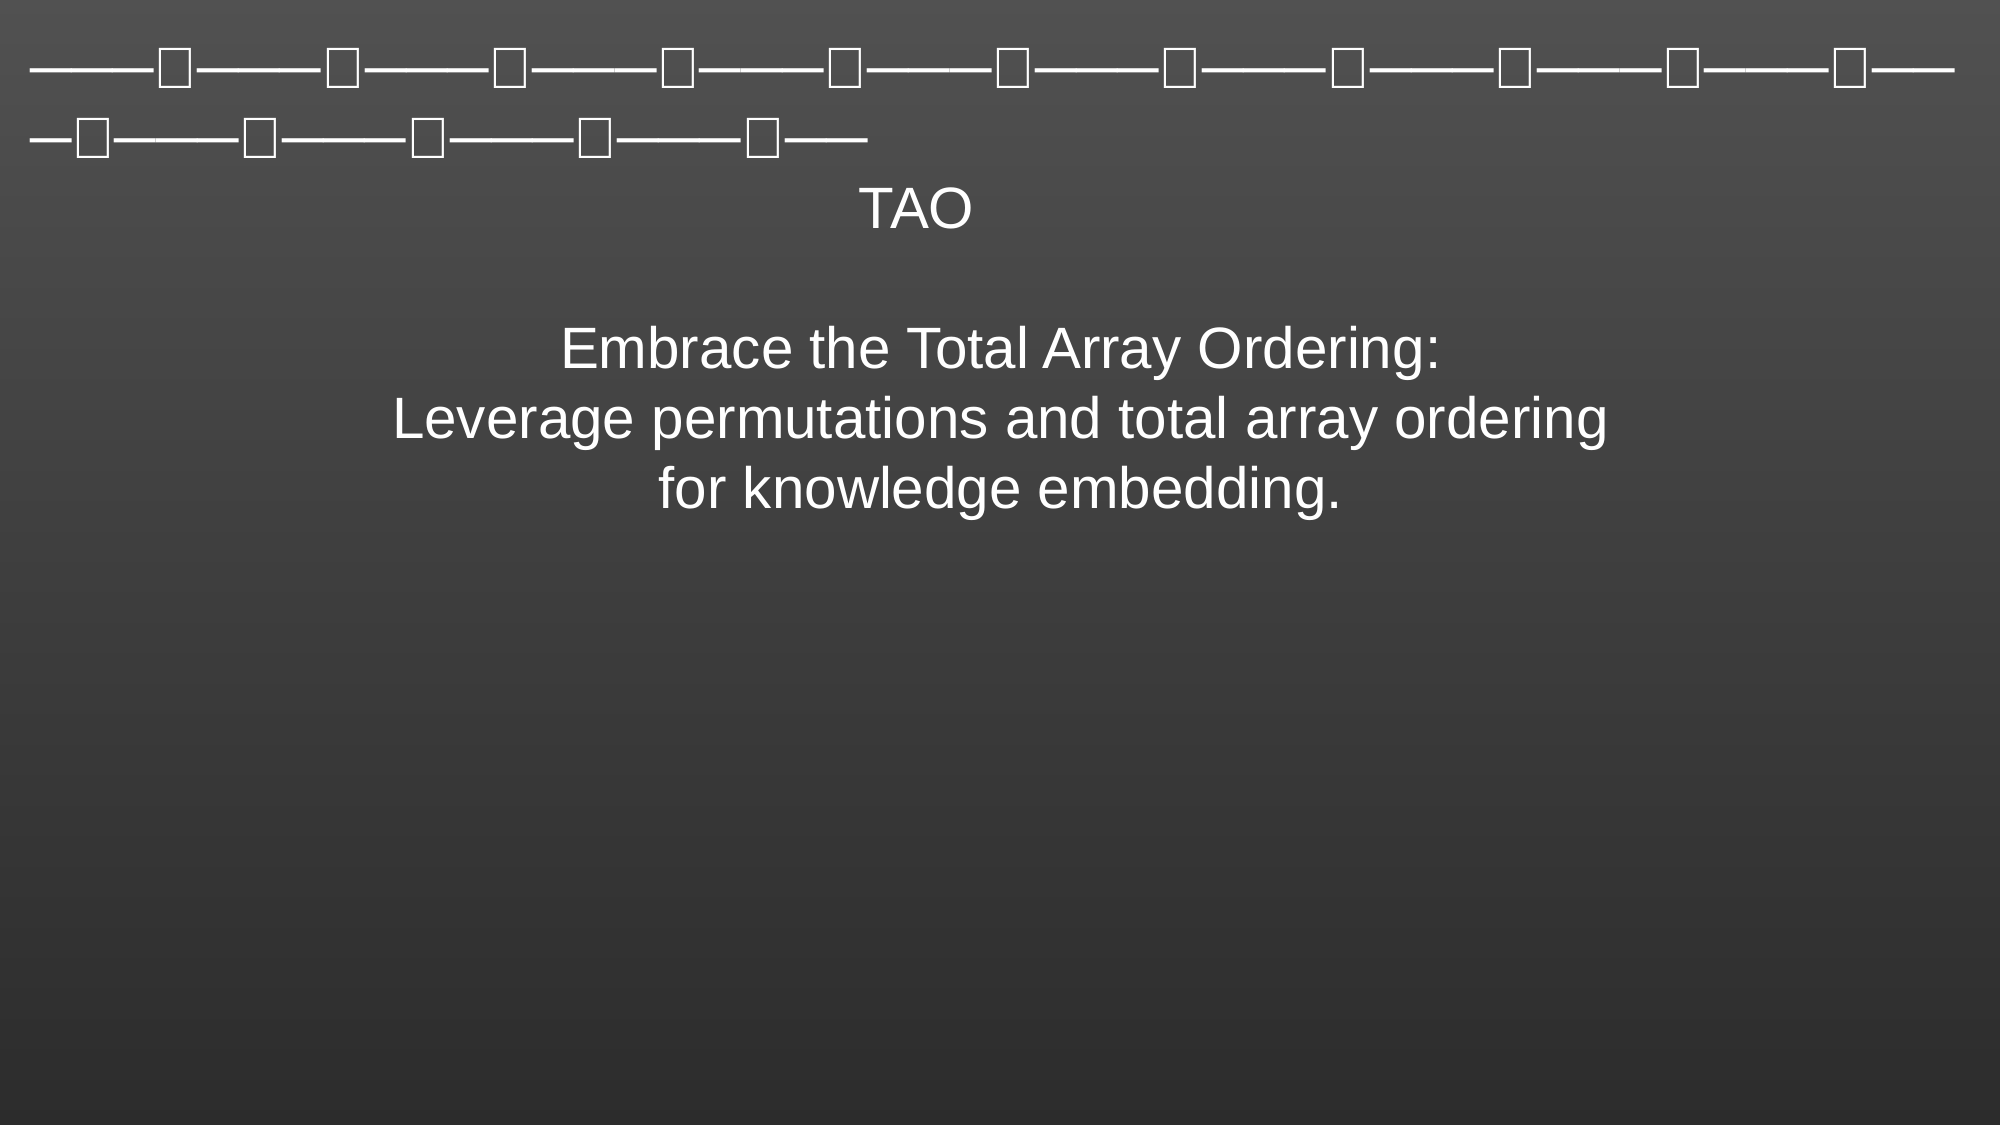

───􀓢───􀓢───􀓢───􀓢───􀓢───􀓢───􀓢───􀓢───􀓢───􀓢───􀓢───􀓢───􀓥───􀓢───􀓢───􀓢──
                                                   TAO

Embrace the Total Array Ordering:
Leverage permutations and total array ordering
for knowledge embedding.